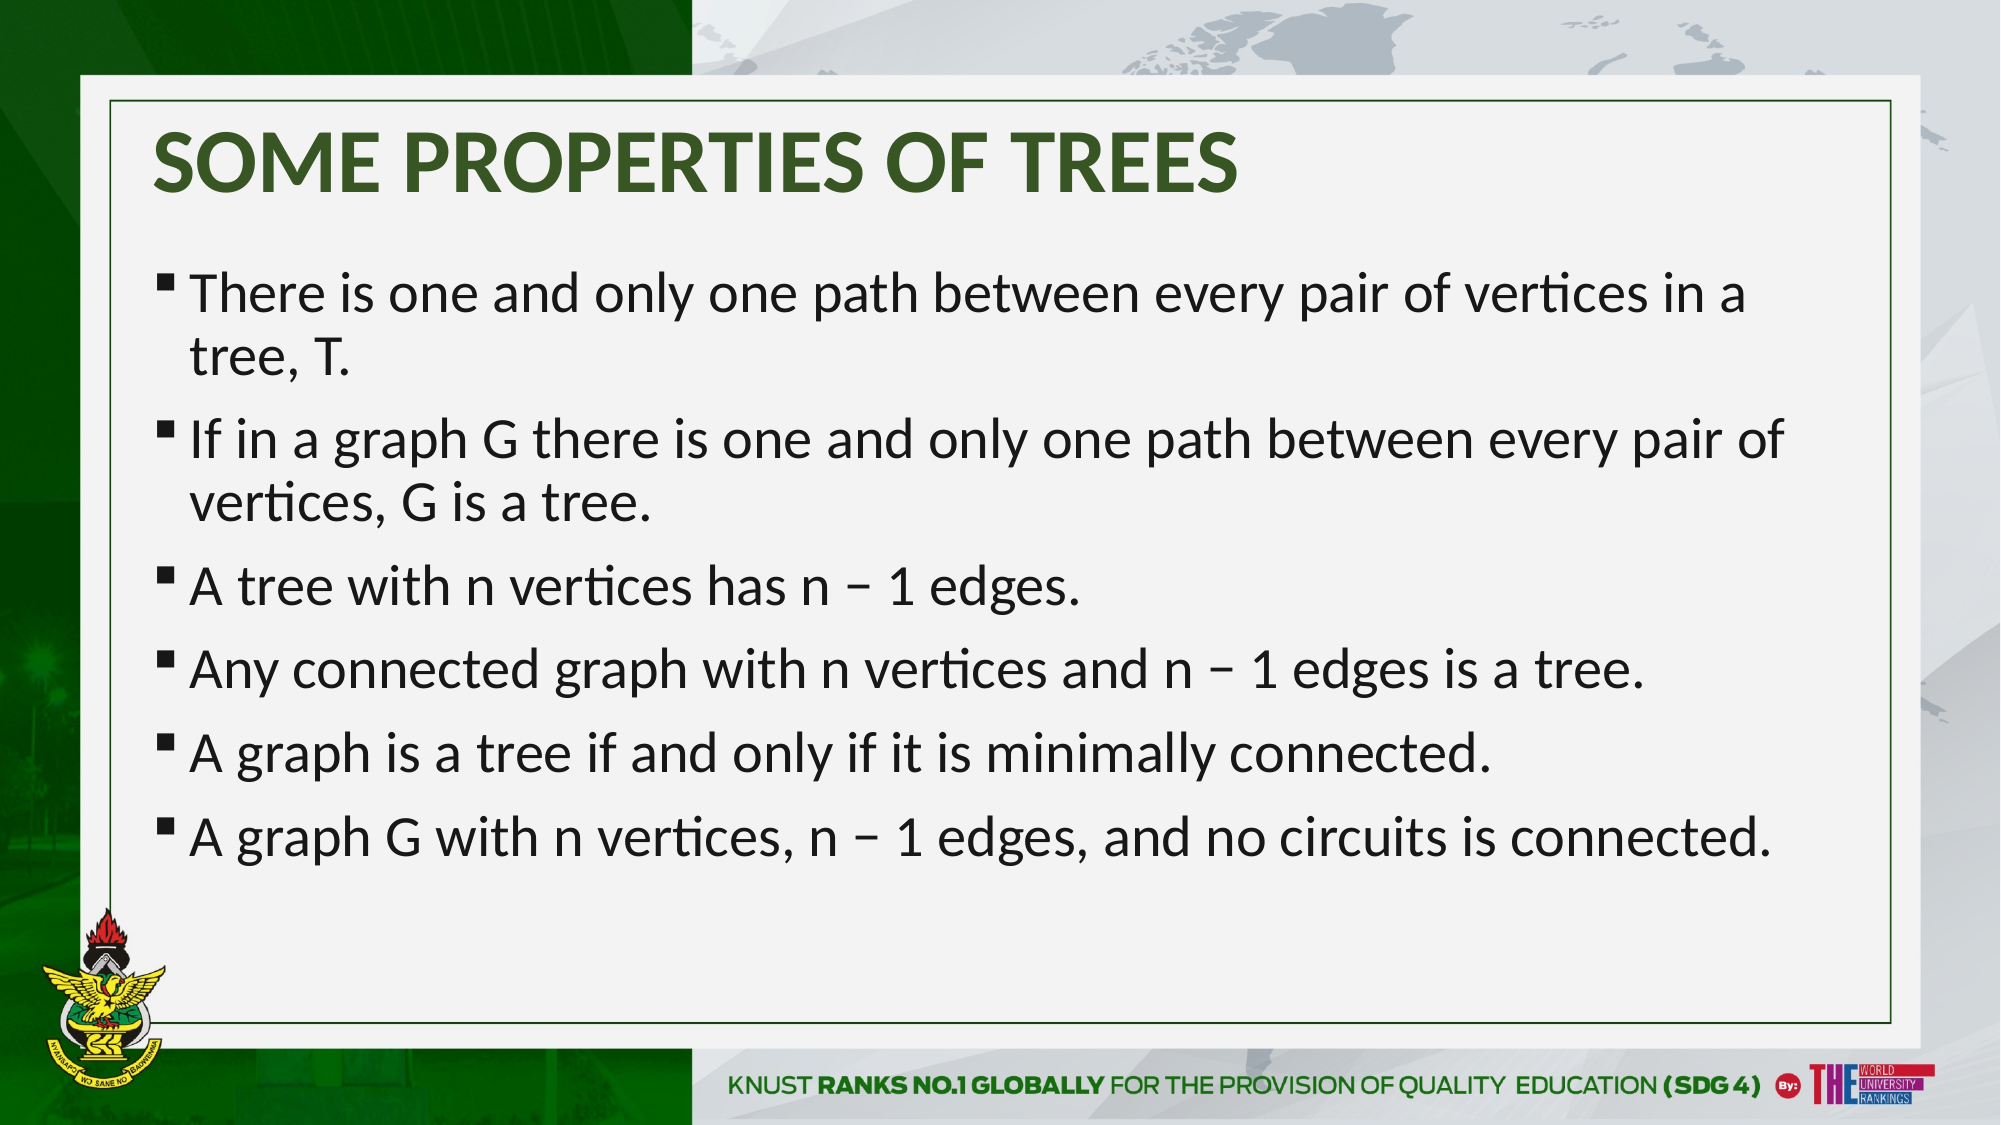

# SOME PROPERTIES OF TREES
There is one and only one path between every pair of vertices in a tree, T.
If in a graph G there is one and only one path between every pair of vertices, G is a tree.
A tree with n vertices has n − 1 edges.
Any connected graph with n vertices and n − 1 edges is a tree.
A graph is a tree if and only if it is minimally connected.
A graph G with n vertices, n − 1 edges, and no circuits is connected.